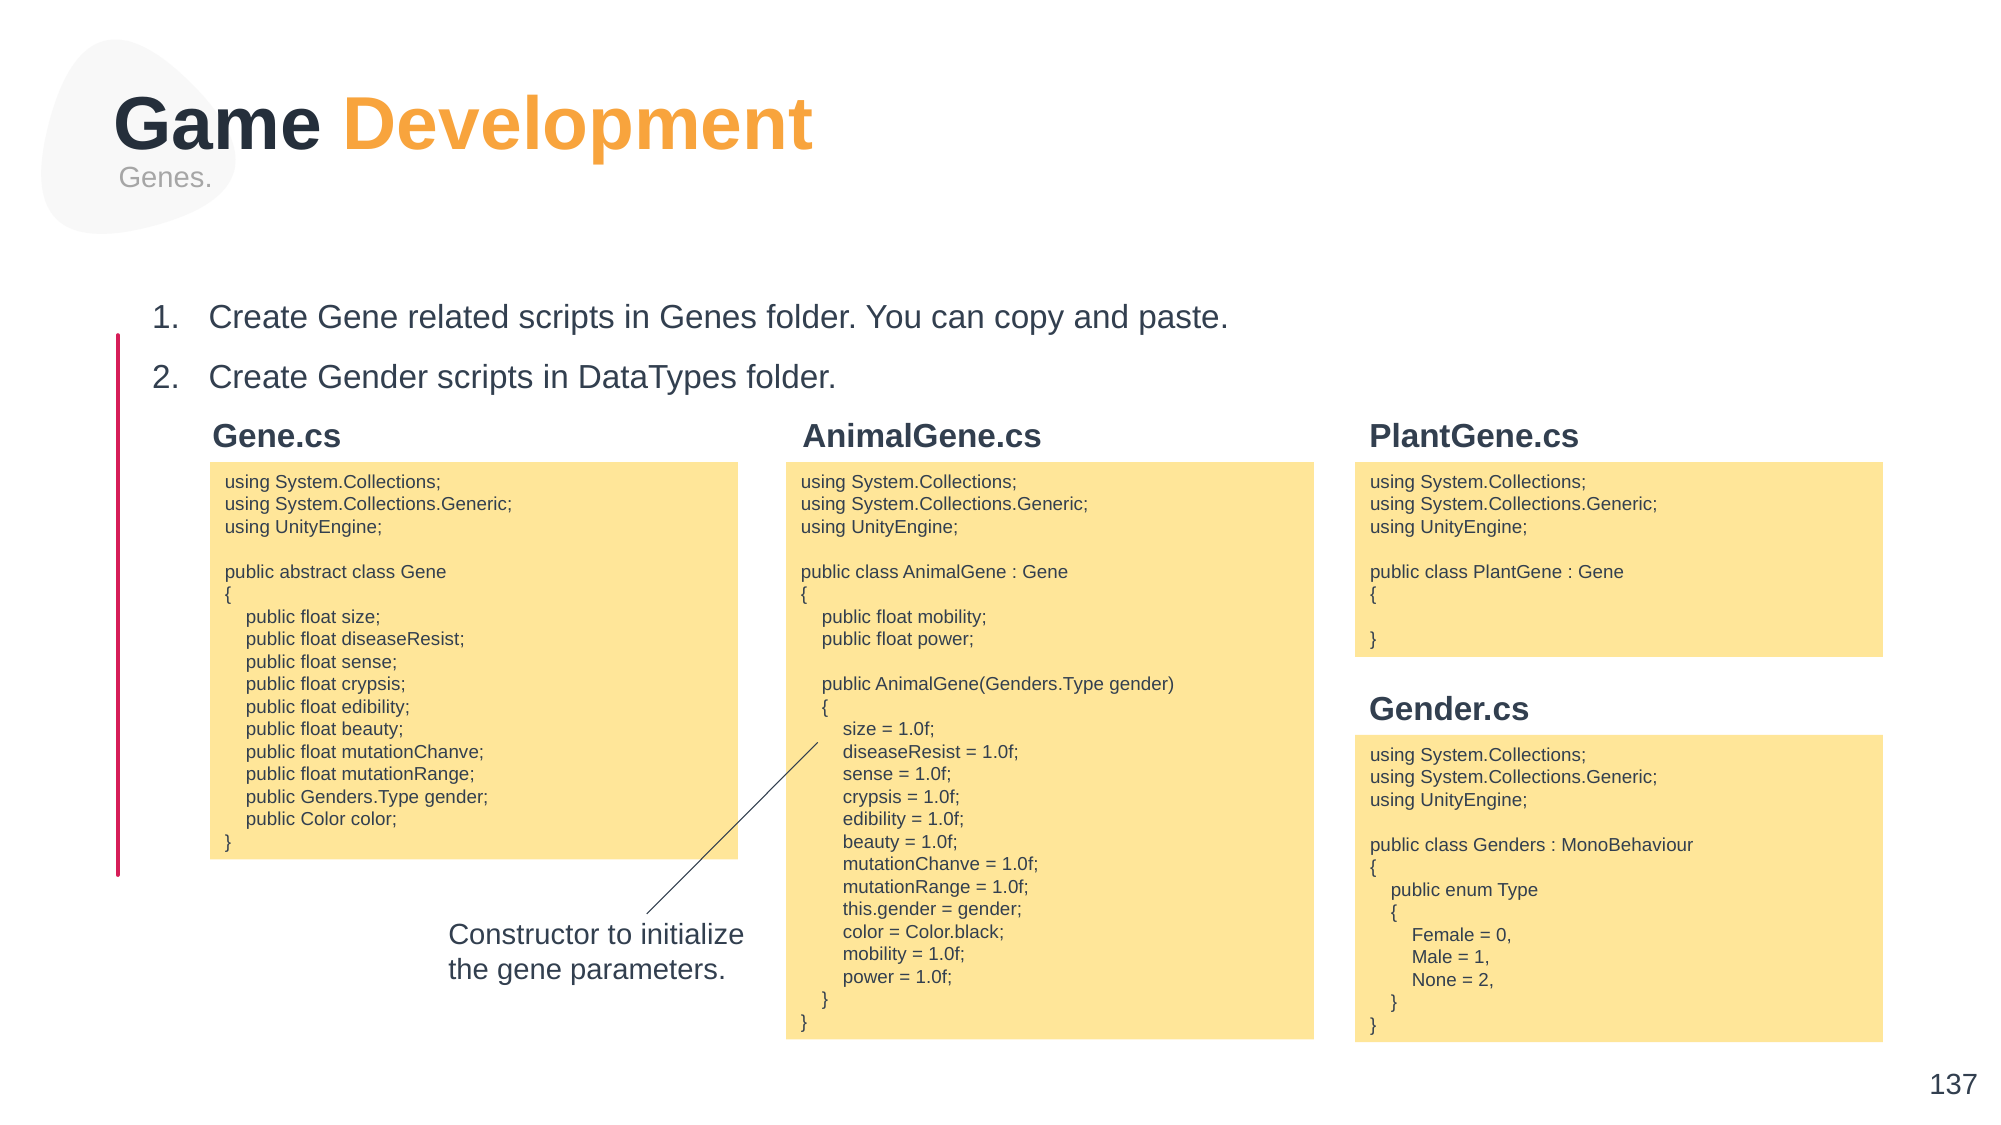

Game Development
Genes.
Create Gene related scripts in Genes folder. You can copy and paste.
Create Gender scripts in DataTypes folder.
Gene.cs
AnimalGene.cs
PlantGene.cs
using System.Collections;
using System.Collections.Generic;
using UnityEngine;

public abstract class Gene
{
    public float size;
    public float diseaseResist;
    public float sense;
    public float crypsis;
    public float edibility;
    public float beauty;
    public float mutationChanve;
    public float mutationRange;
    public Genders.Type gender;
    public Color color;
}
using System.Collections;
using System.Collections.Generic;
using UnityEngine;

public class AnimalGene : Gene
{
    public float mobility;
    public float power;

    public AnimalGene(Genders.Type gender)
    {
        size = 1.0f;
        diseaseResist = 1.0f;
        sense = 1.0f;
        crypsis = 1.0f;
        edibility = 1.0f;
        beauty = 1.0f;
        mutationChanve = 1.0f;
        mutationRange = 1.0f;
        this.gender = gender;
        color = Color.black;
        mobility = 1.0f;
        power = 1.0f;
    }
}
using System.Collections;
using System.Collections.Generic;
using UnityEngine;

public class PlantGene : Gene
{

}
Gender.cs
using System.Collections;
using System.Collections.Generic;
using UnityEngine;

public class Genders : MonoBehaviour
{
    public enum Type
    {
        Female = 0,
        Male = 1,
        None = 2,
    }
}
Constructor to initialize
the gene parameters.
137